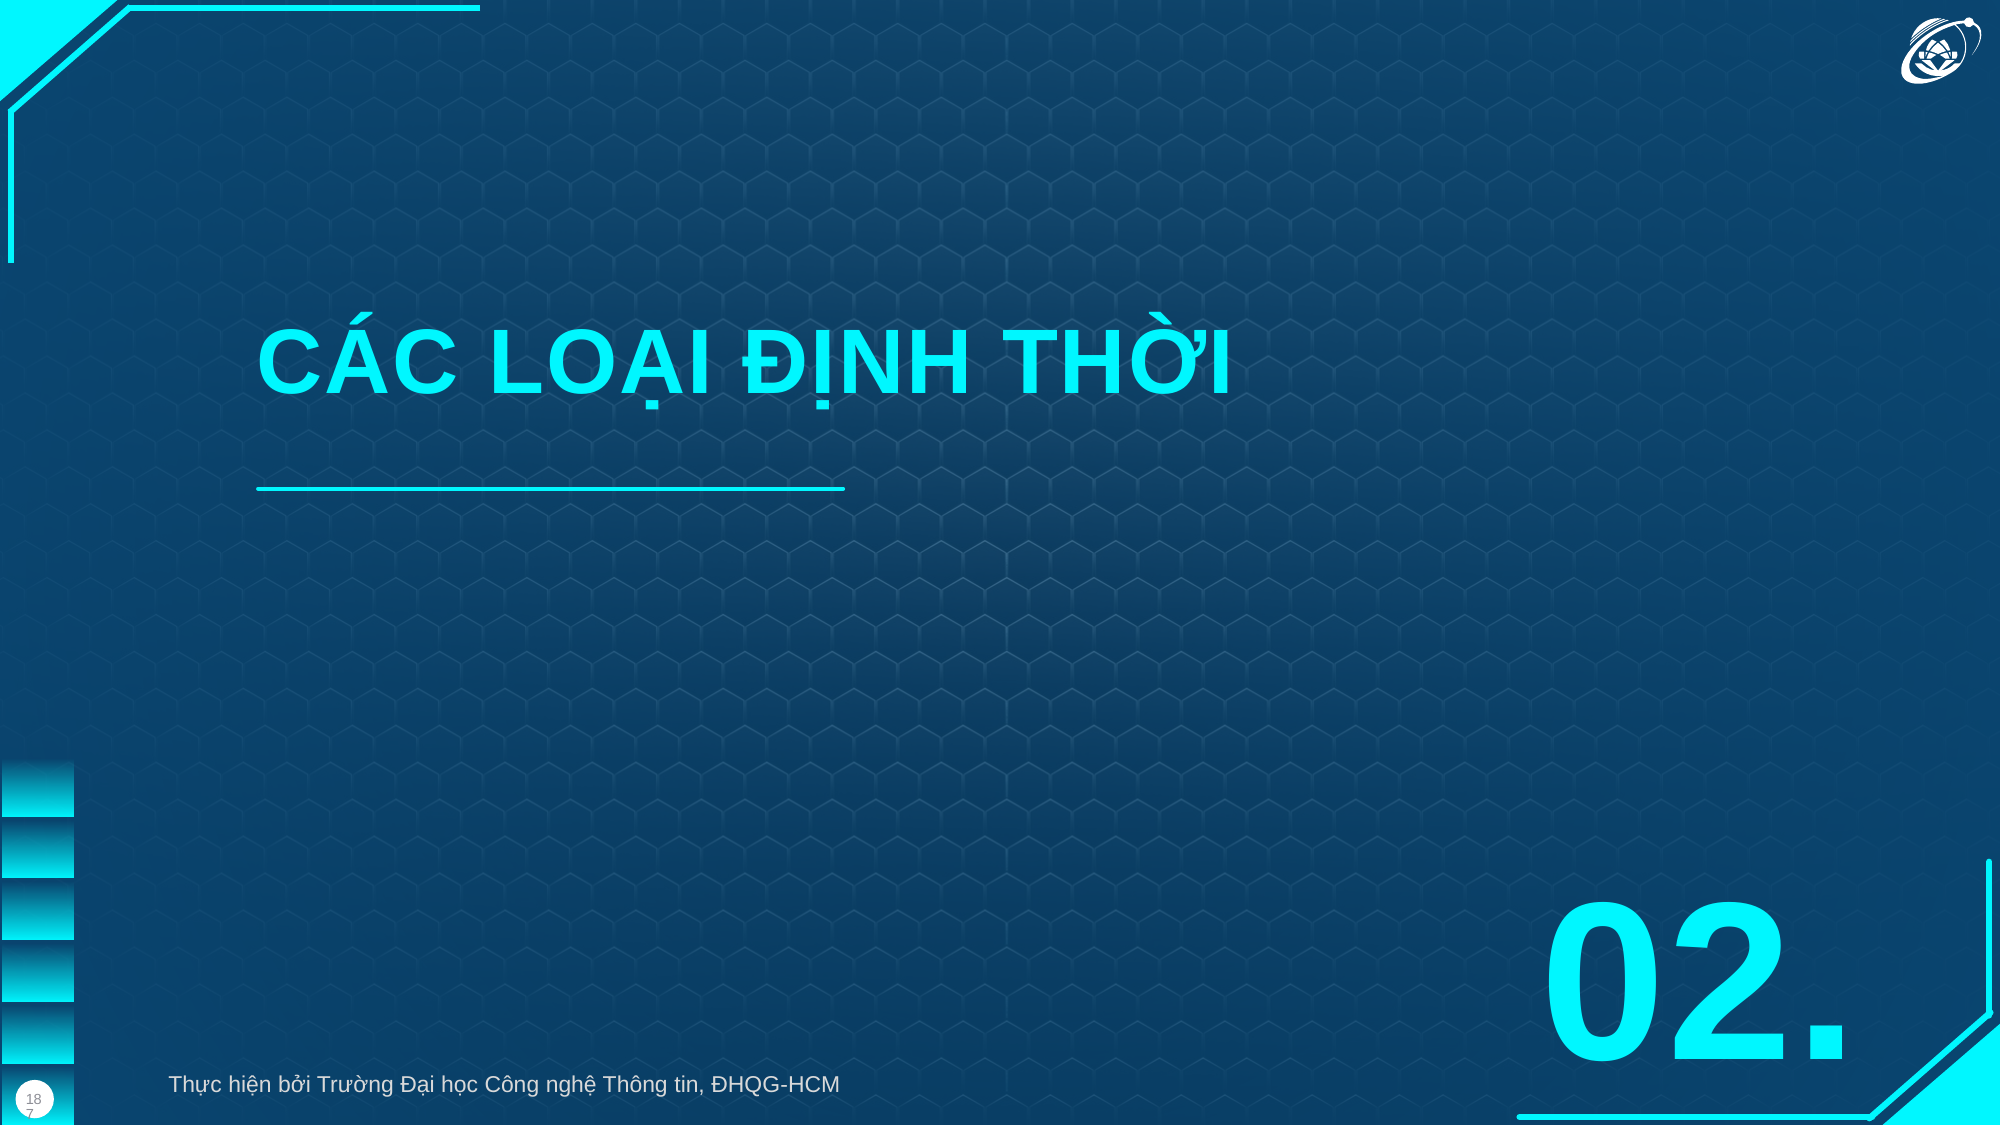

CÁC LOẠI ĐỊNH THỜI

02.
Thực hiện bởi Trường Đại học Công nghệ Thông tin, ĐHQG-HCM
187